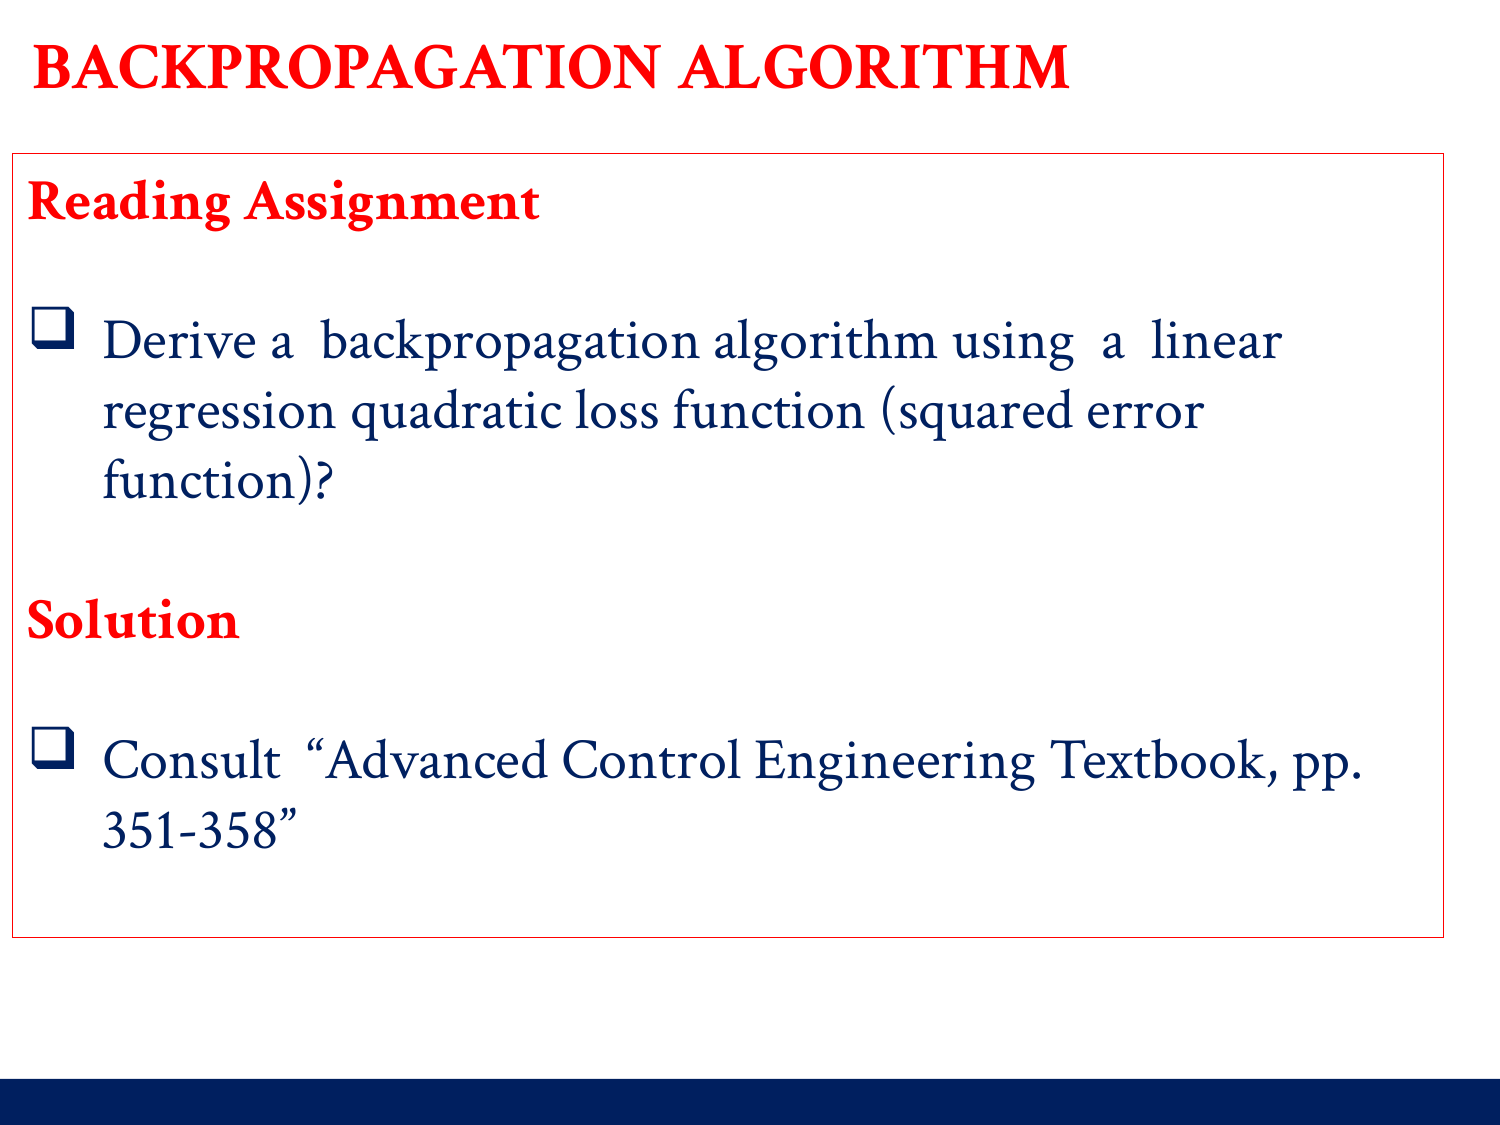

BACKPROPAGATION ALGORITHM
Reading Assignment

Derive a  backpropagation algorithm using  a  linear regression quadratic loss function (squared error function)?

Solution

Consult  “Advanced Control Engineering Textbook, pp. 351-358”